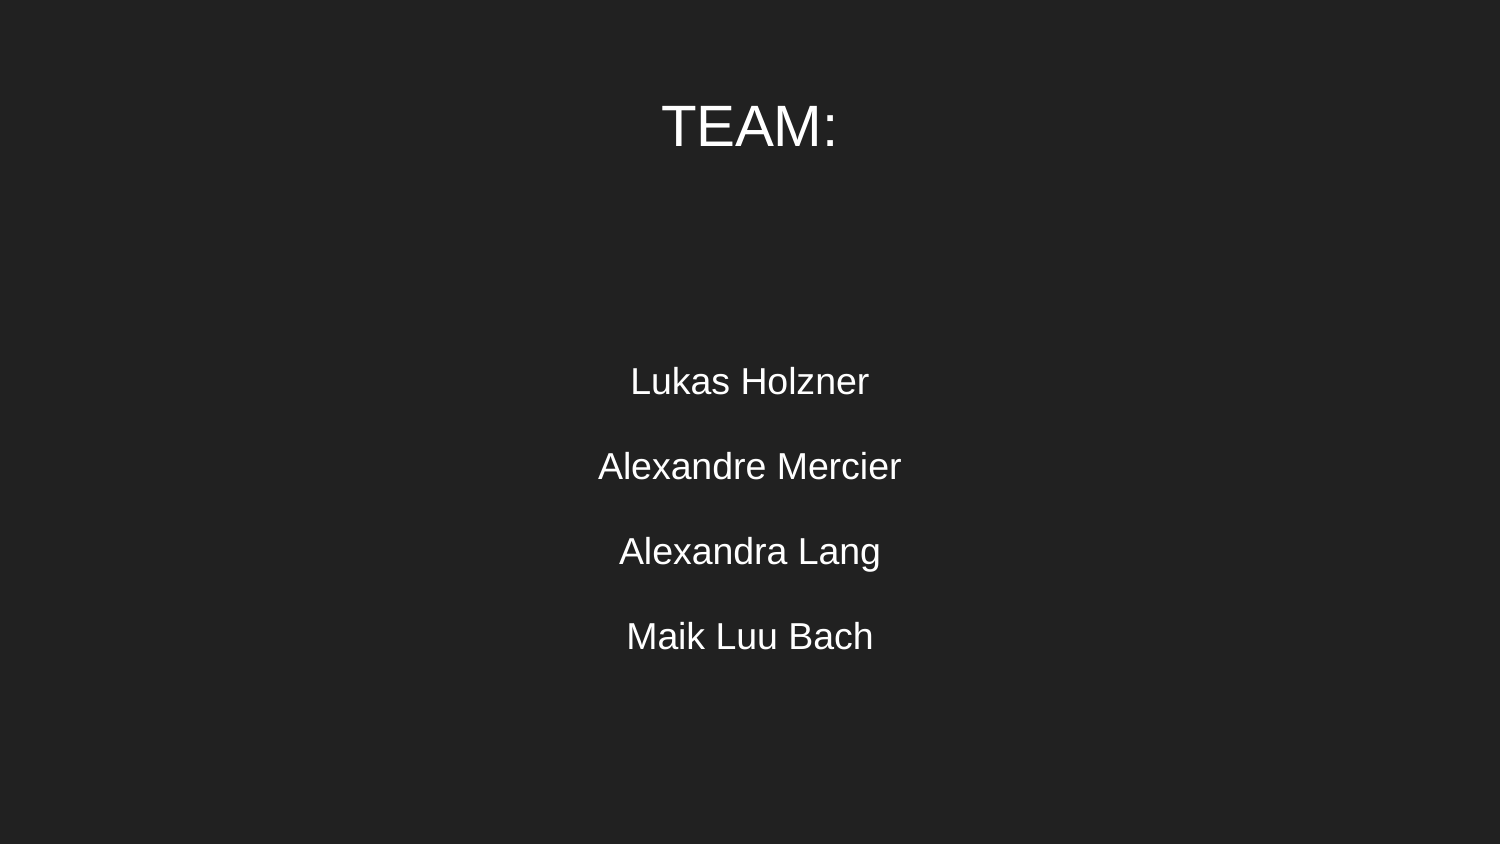

# TEAM:
Lukas Holzner
Alexandre Mercier
Alexandra Lang
Maik Luu Bach